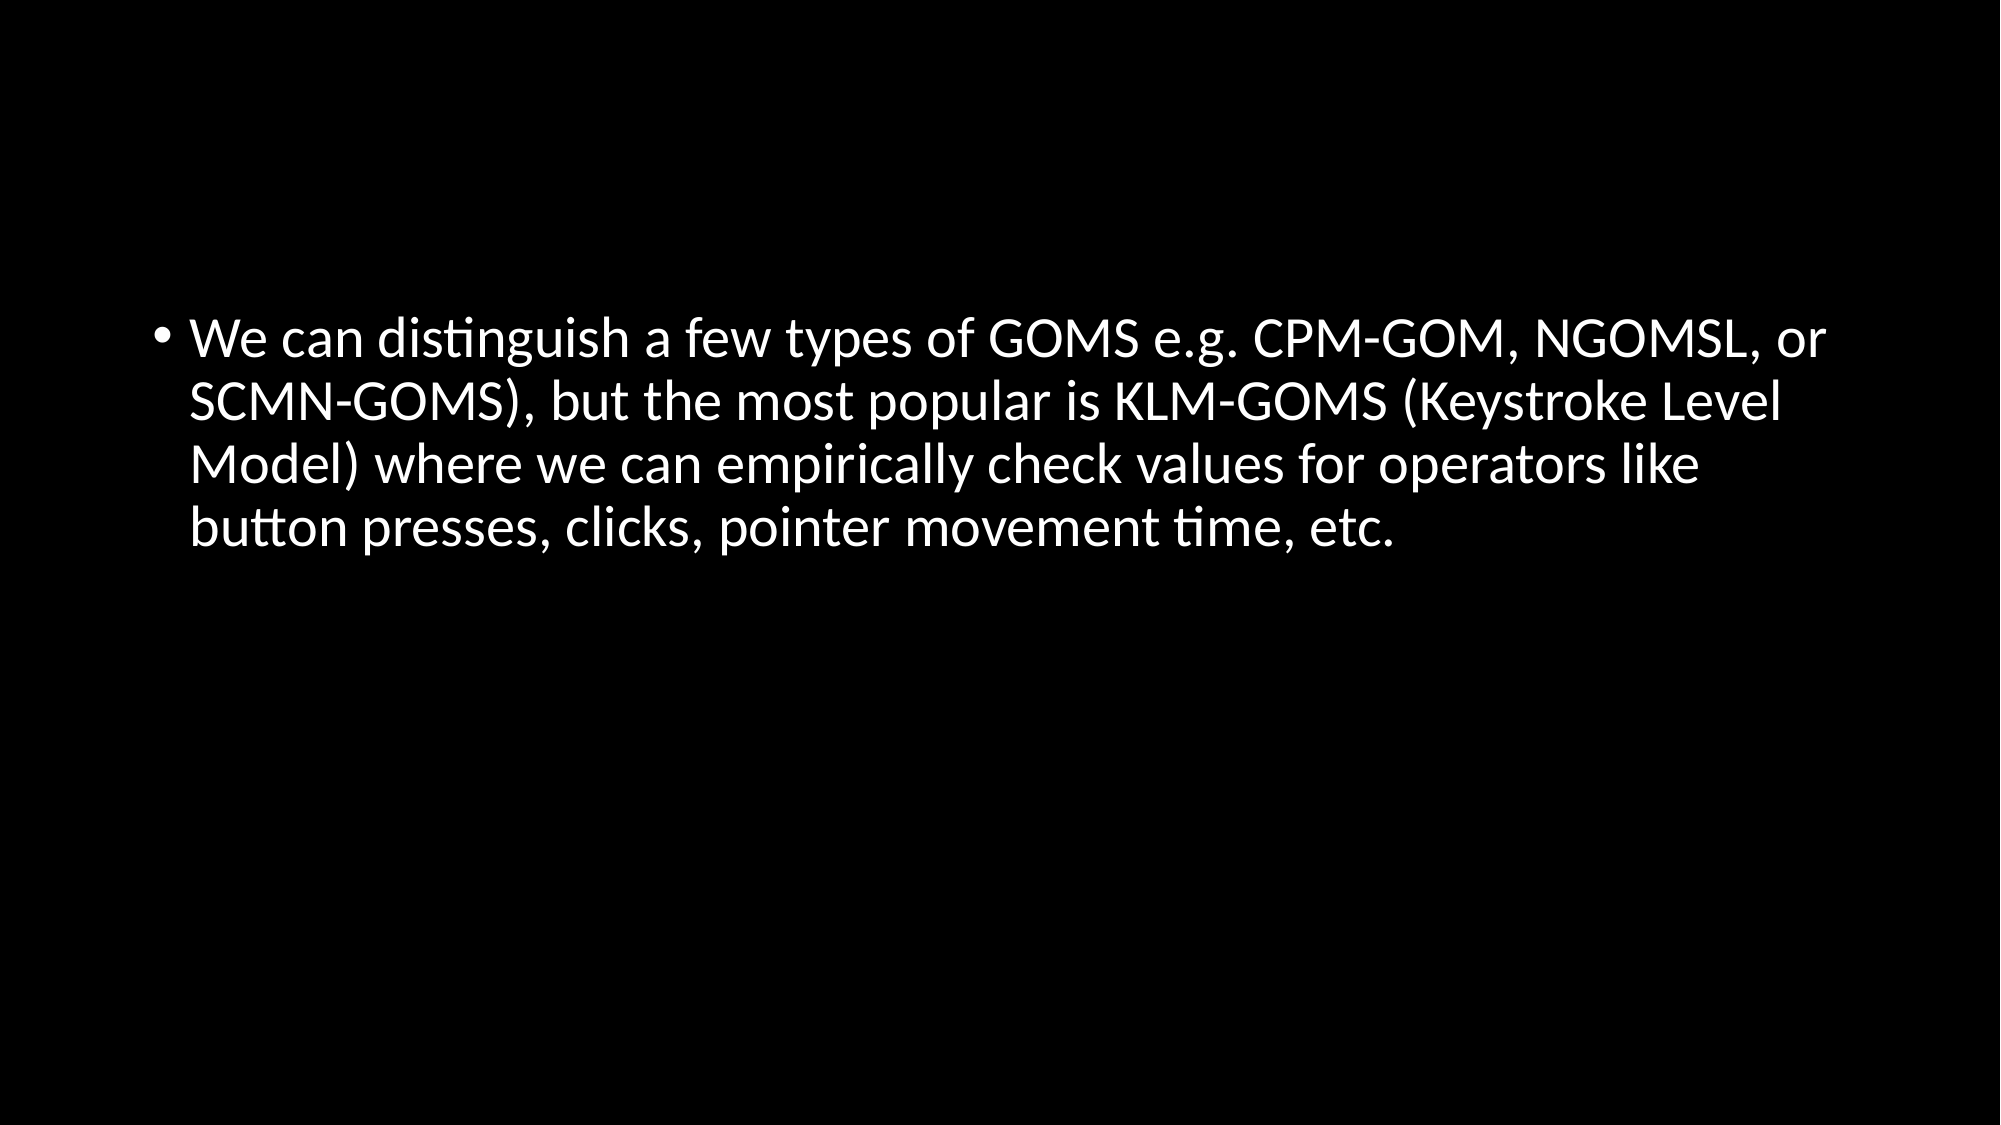

#
We can distinguish a few types of GOMS e.g. CPM-GOM, NGOMSL, or
SCMN-GOMS), but the most popular is KLM-GOMS (Keystroke Level Model) where we can empirically check values for operators like button presses, clicks, pointer movement time, etc.